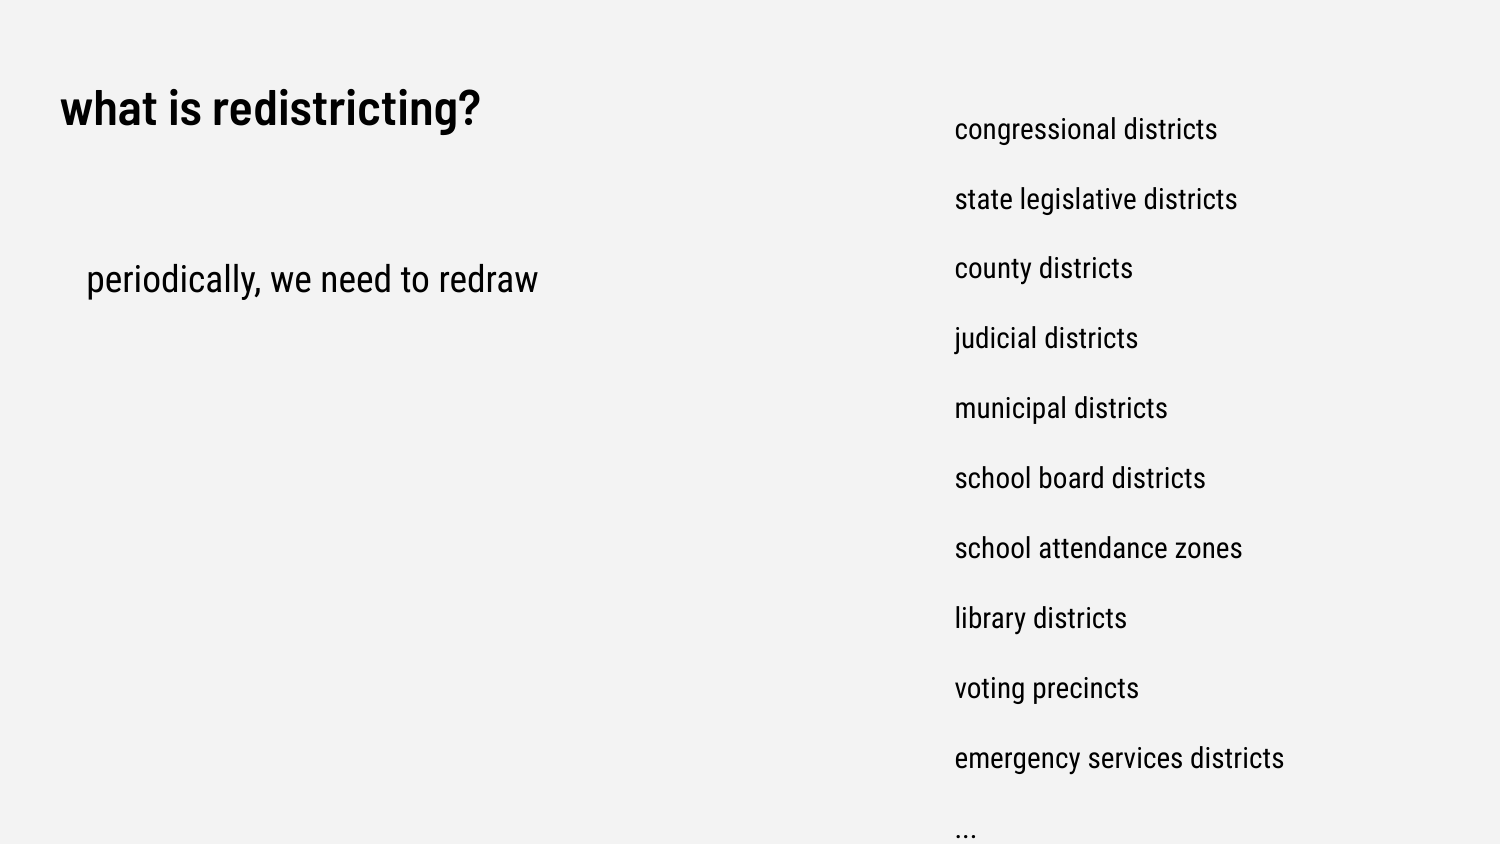

what is redistricting?
congressional districts

state legislative districts

county districts

judicial districts

municipal districts

school board districts

school attendance zones

library districts

voting precincts

emergency services districts

...
periodically, we need to redraw